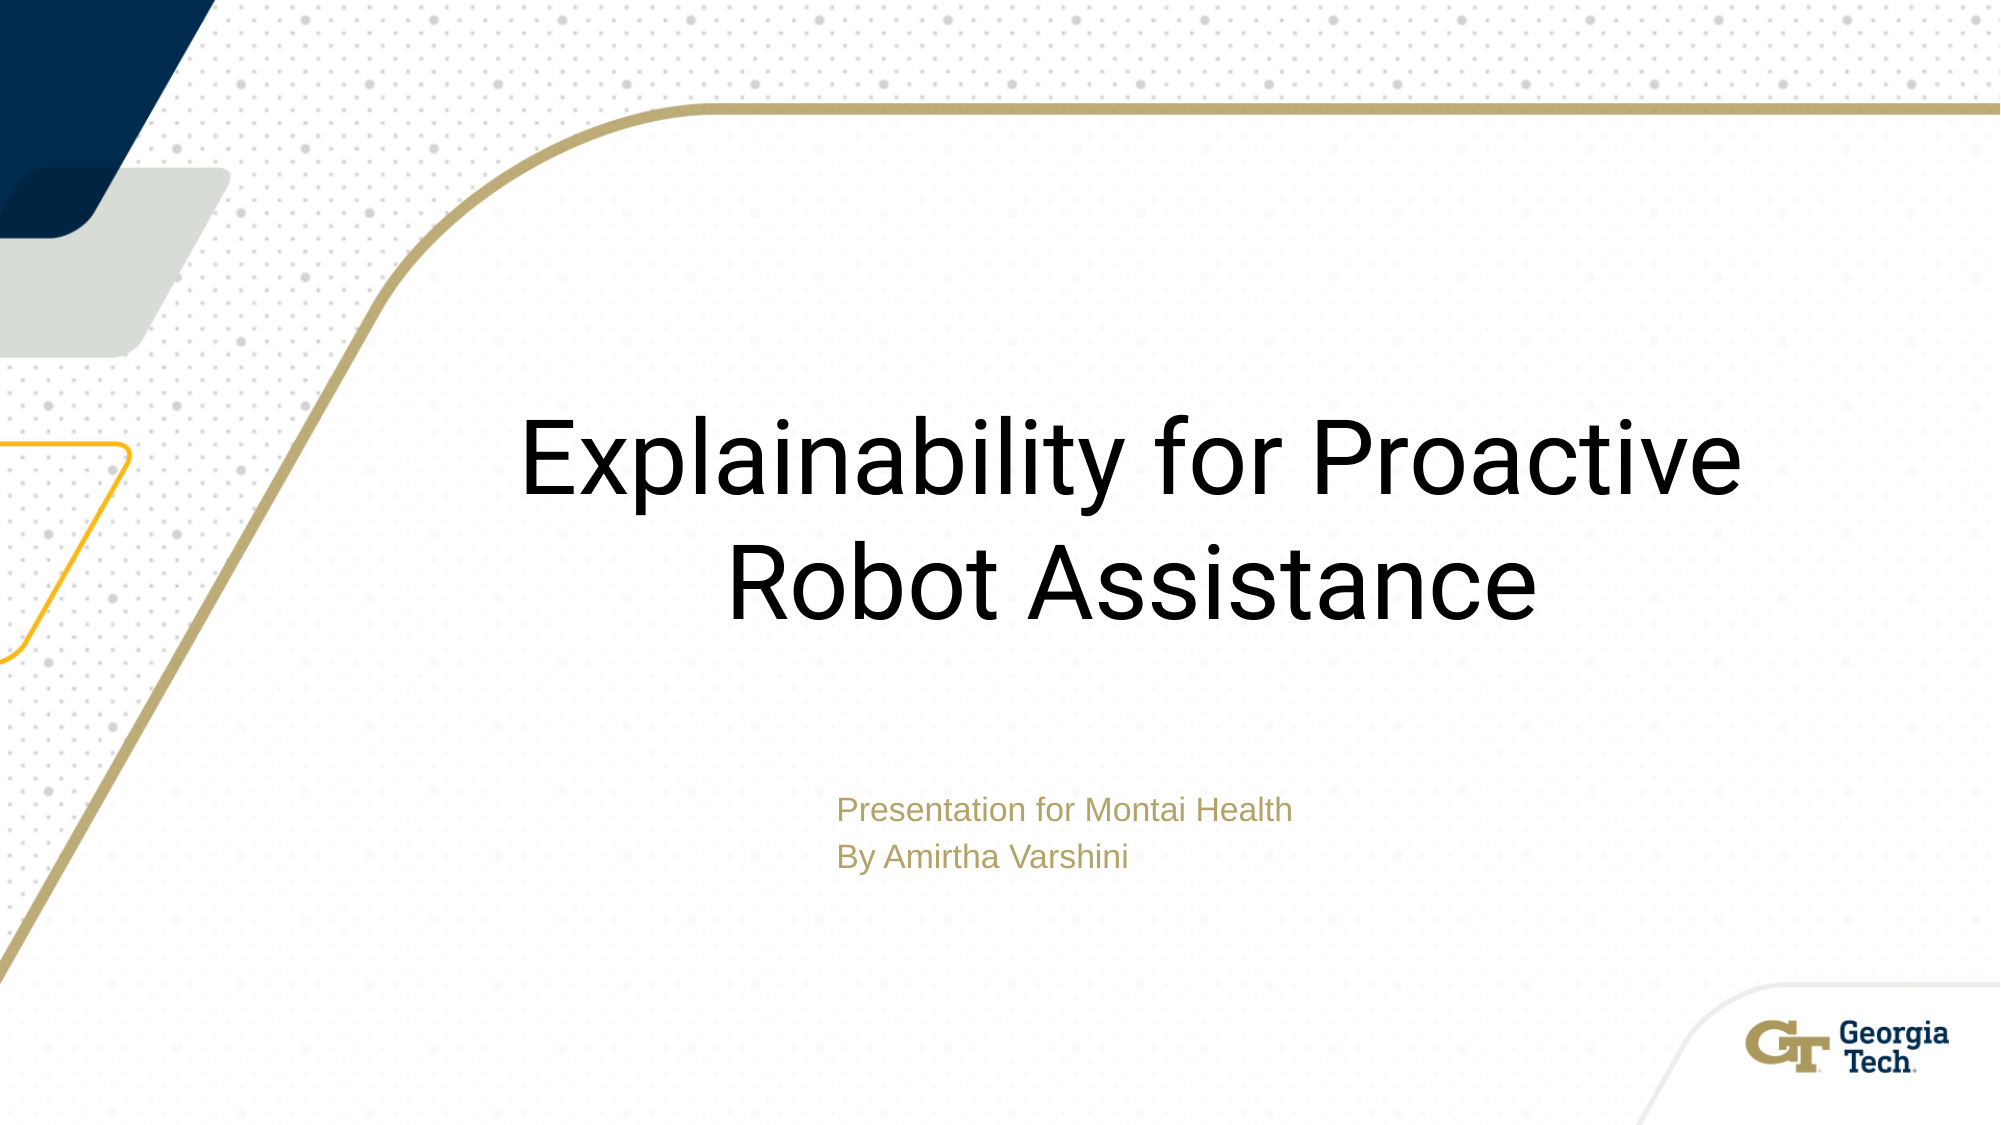

# Explainability for Proactive Robot Assistance
Presentation for Montai Health
By Amirtha Varshini